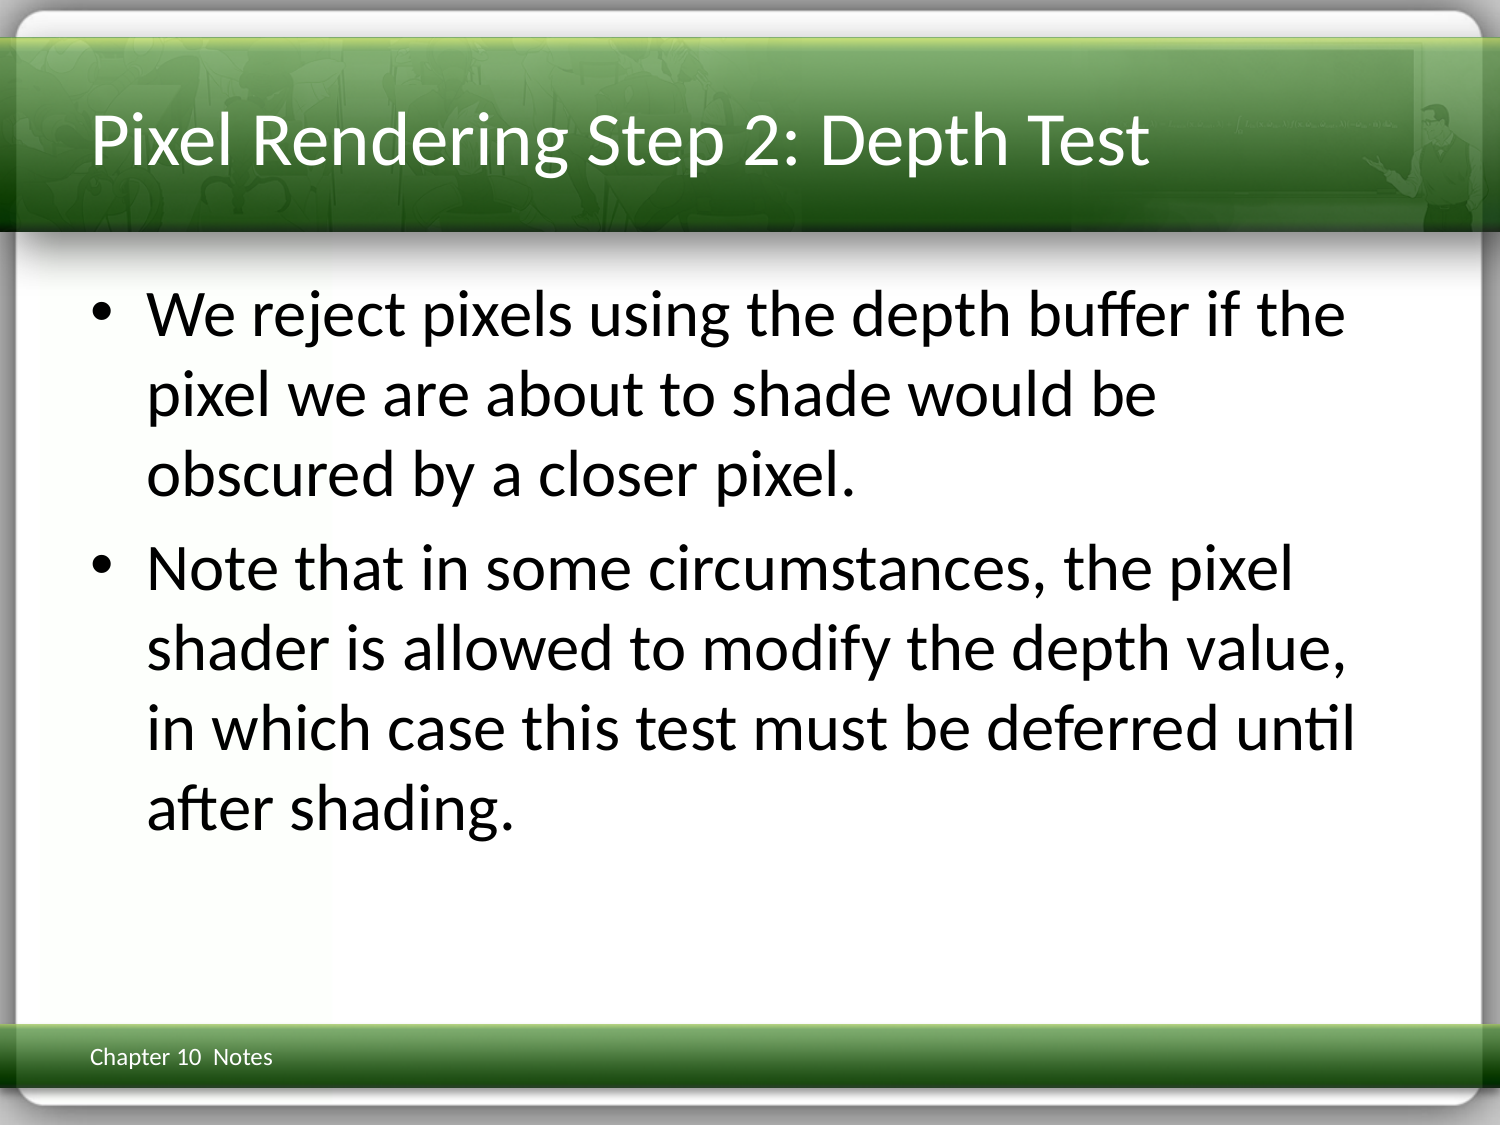

# Pixel Rendering Step 2: Depth Test
We reject pixels using the depth buffer if the pixel we are about to shade would be obscured by a closer pixel.
Note that in some circumstances, the pixel shader is allowed to modify the depth value, in which case this test must be deferred until after shading.
Chapter 10  Notes
3D Math Primer for Graphics & Game Dev
311